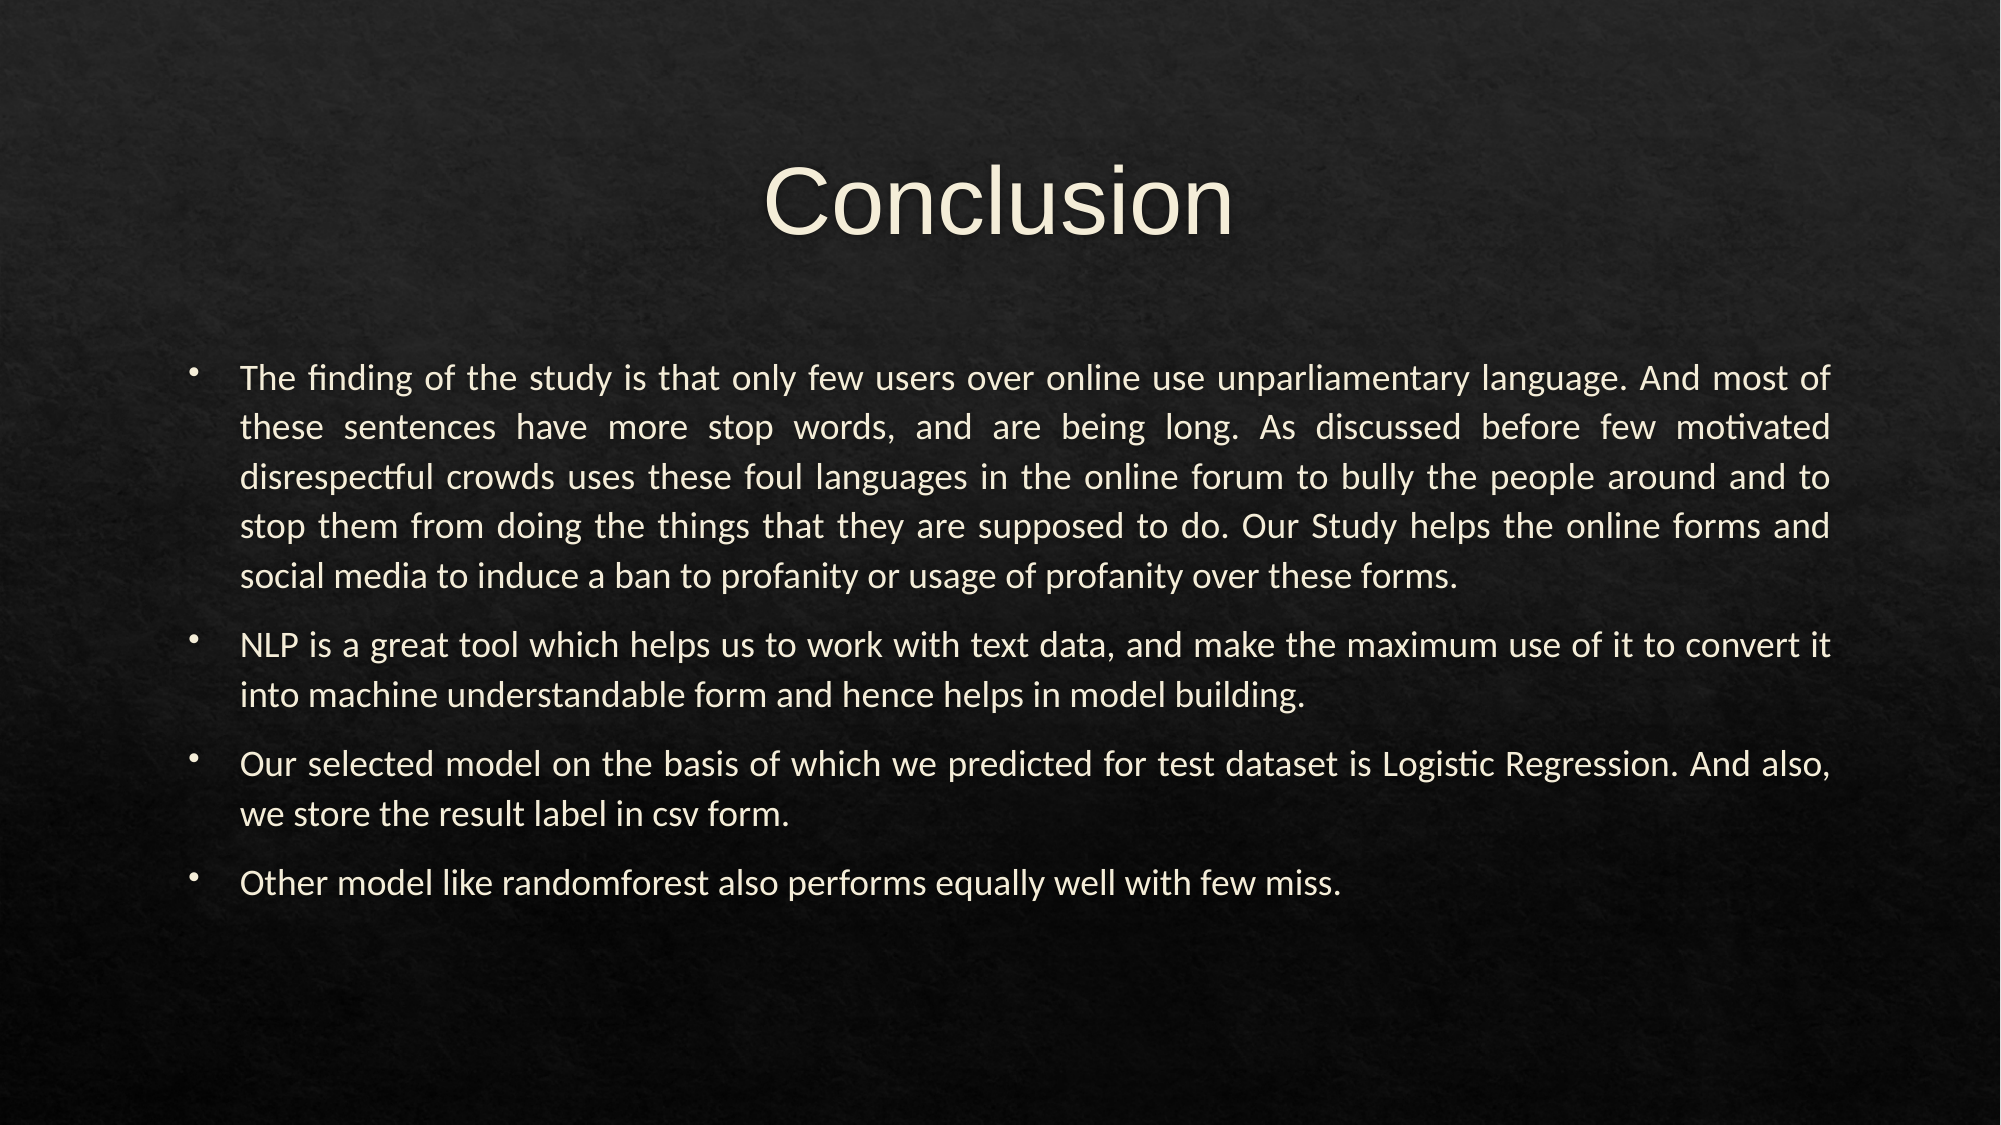

# Conclusion
The finding of the study is that only few users over online use unparliamentary language. And most of these sentences have more stop words, and are being long. As discussed before few motivated disrespectful crowds uses these foul languages in the online forum to bully the people around and to stop them from doing the things that they are supposed to do. Our Study helps the online forms and social media to induce a ban to profanity or usage of profanity over these forms.
NLP is a great tool which helps us to work with text data, and make the maximum use of it to convert it into machine understandable form and hence helps in model building.
Our selected model on the basis of which we predicted for test dataset is Logistic Regression. And also, we store the result label in csv form.
Other model like randomforest also performs equally well with few miss.